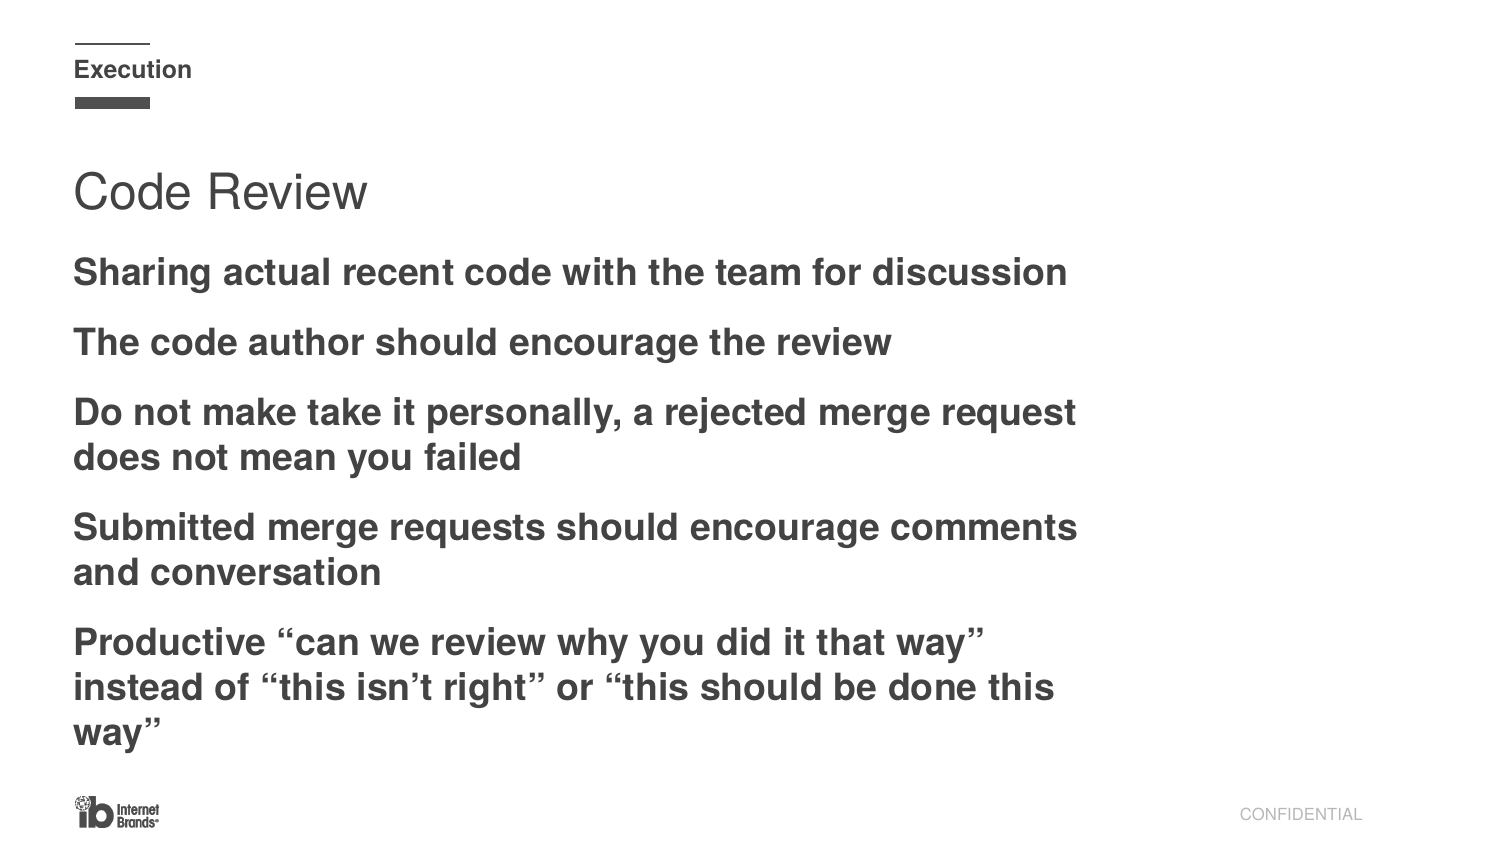

Execution
# Code Review
Sharing actual recent code with the team for discussion
The code author should encourage the review
Do not make take it personally, a rejected merge request does not mean you failed
Submitted merge requests should encourage comments and conversation
Productive “can we review why you did it that way” instead of “this isn’t right” or “this should be done this way”